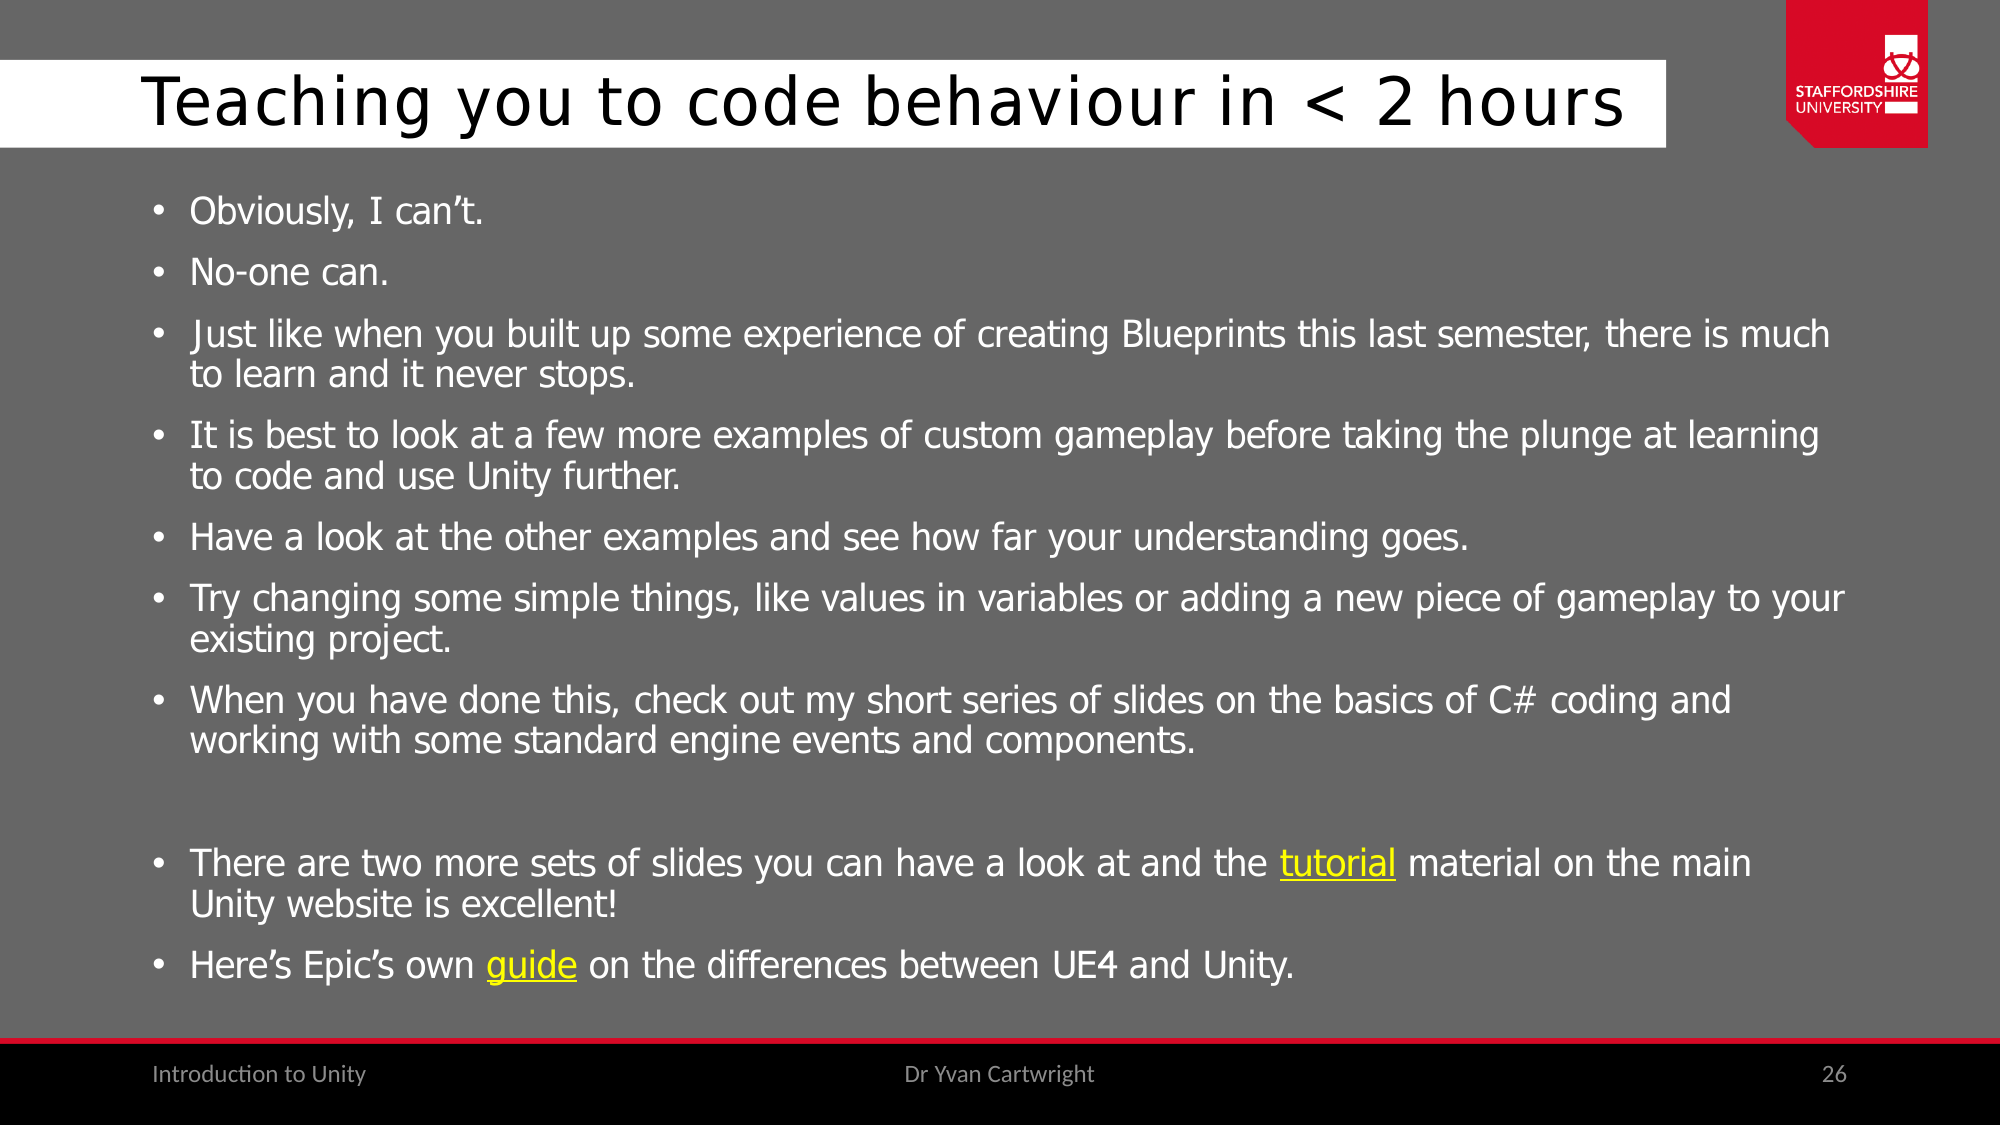

# Teaching you to code behaviour in < 2 hours
Obviously, I can’t.
No-one can.
Just like when you built up some experience of creating Blueprints this last semester, there is much to learn and it never stops.
It is best to look at a few more examples of custom gameplay before taking the plunge at learning to code and use Unity further.
Have a look at the other examples and see how far your understanding goes.
Try changing some simple things, like values in variables or adding a new piece of gameplay to your existing project.
When you have done this, check out my short series of slides on the basics of C# coding and working with some standard engine events and components.

There are two more sets of slides you can have a look at and the tutorial material on the main Unity website is excellent!
Here’s Epic’s own guide on the differences between UE4 and Unity.

Introduction to Unity
Dr Yvan Cartwright
26